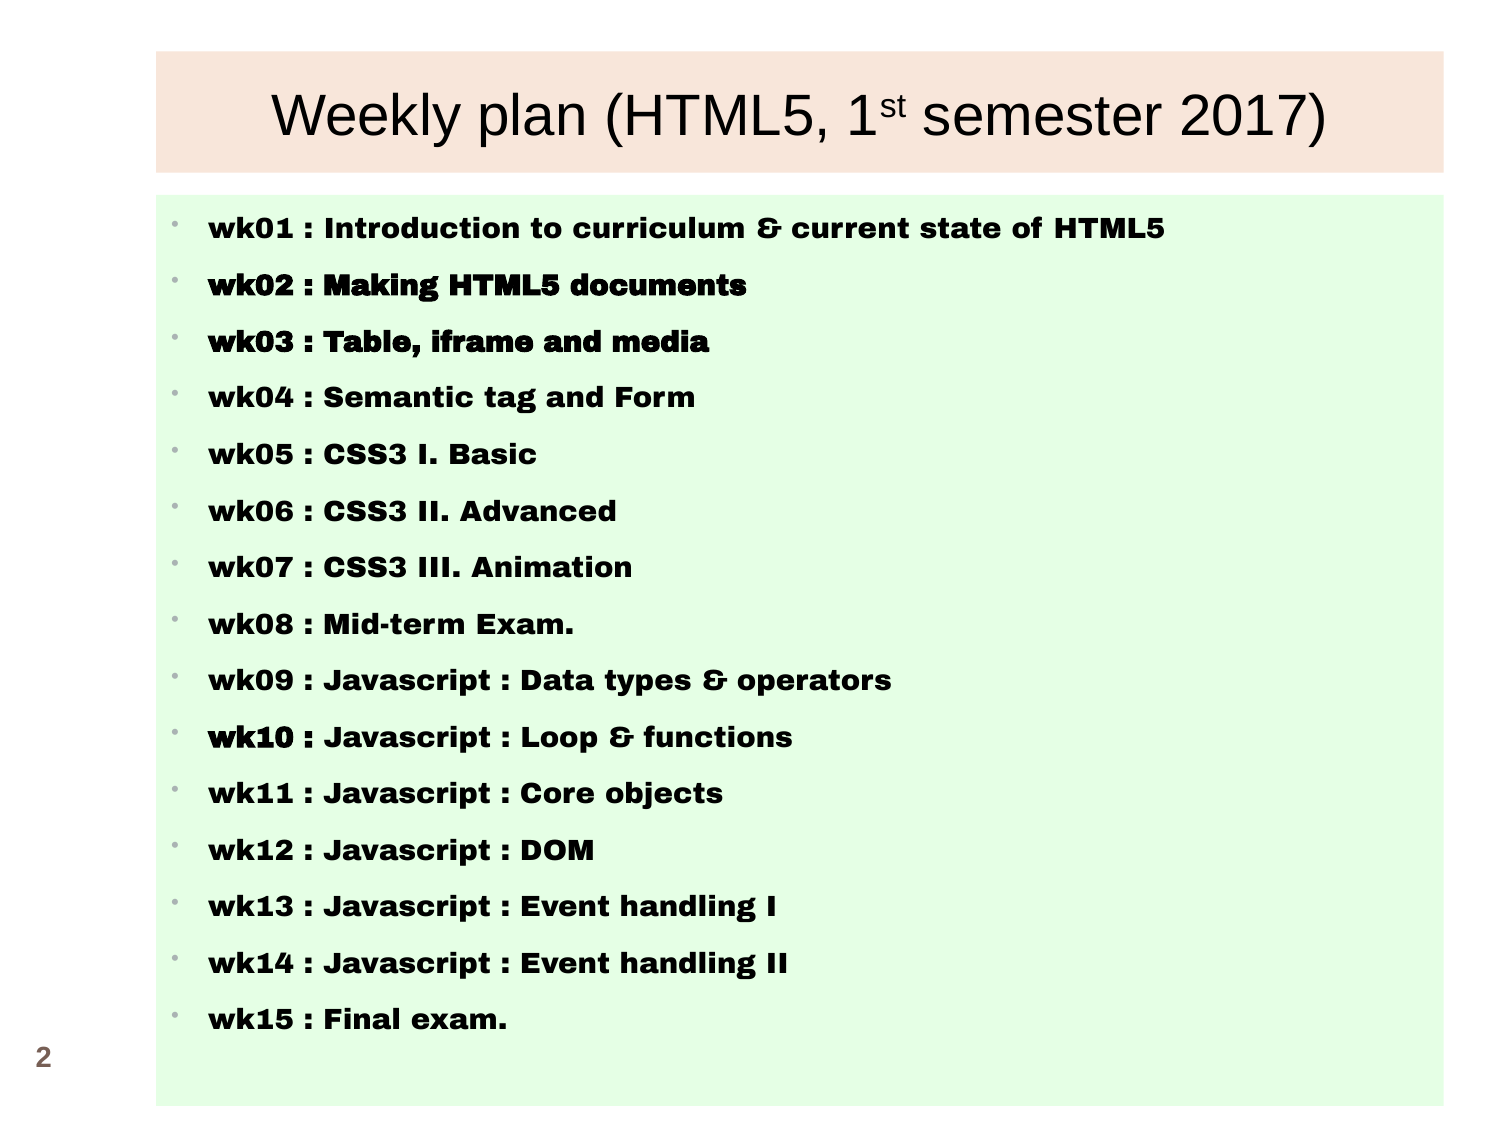

Weekly plan (HTML5, 1st semester 2017)
wk01 : Introduction to curriculum & current state of HTML5
wk02 : Making HTML5 documents
wk03 : Table, iframe and media
wk04 : Semantic tag and Form
wk05 : CSS3 I. Basic
wk06 : CSS3 II. Advanced
wk07 : CSS3 III. Animation
wk08 : Mid-term Exam.
wk09 : Javascript : Data types & operators
wk10 : Javascript : Loop & functions
wk11 : Javascript : Core objects
wk12 : Javascript : DOM
wk13 : Javascript : Event handling I
wk14 : Javascript : Event handling II
wk15 : Final exam.
2